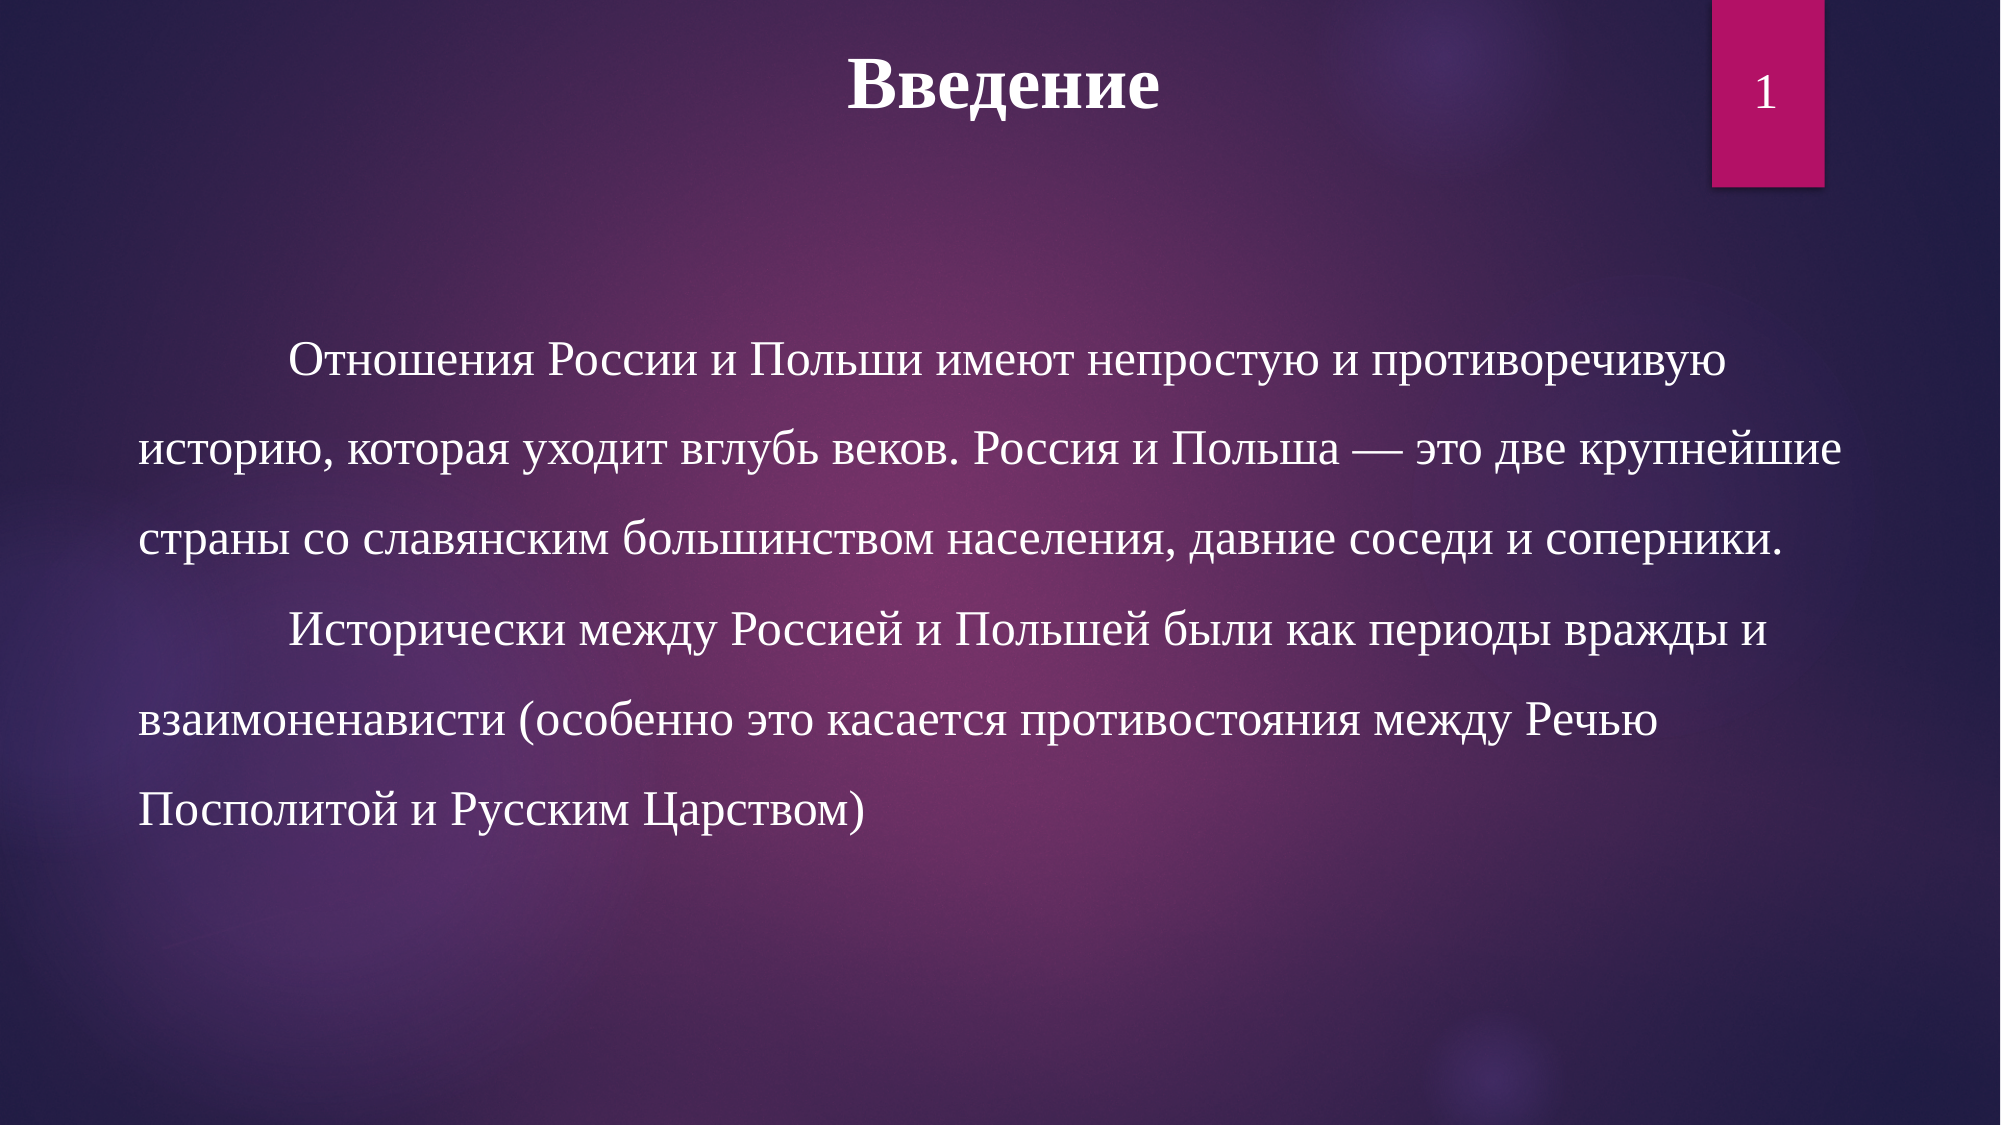

1
Введение
	Отношения России и Польши имеют непростую и противоречивую историю, которая уходит вглубь веков. Россия и Польша — это две крупнейшие страны со славянским большинством населения, давние соседи и соперники.
	Исторически между Россией и Польшей были как периоды вражды и взаимоненависти (особенно это касается противостояния между Речью Посполитой и Русским Царством)